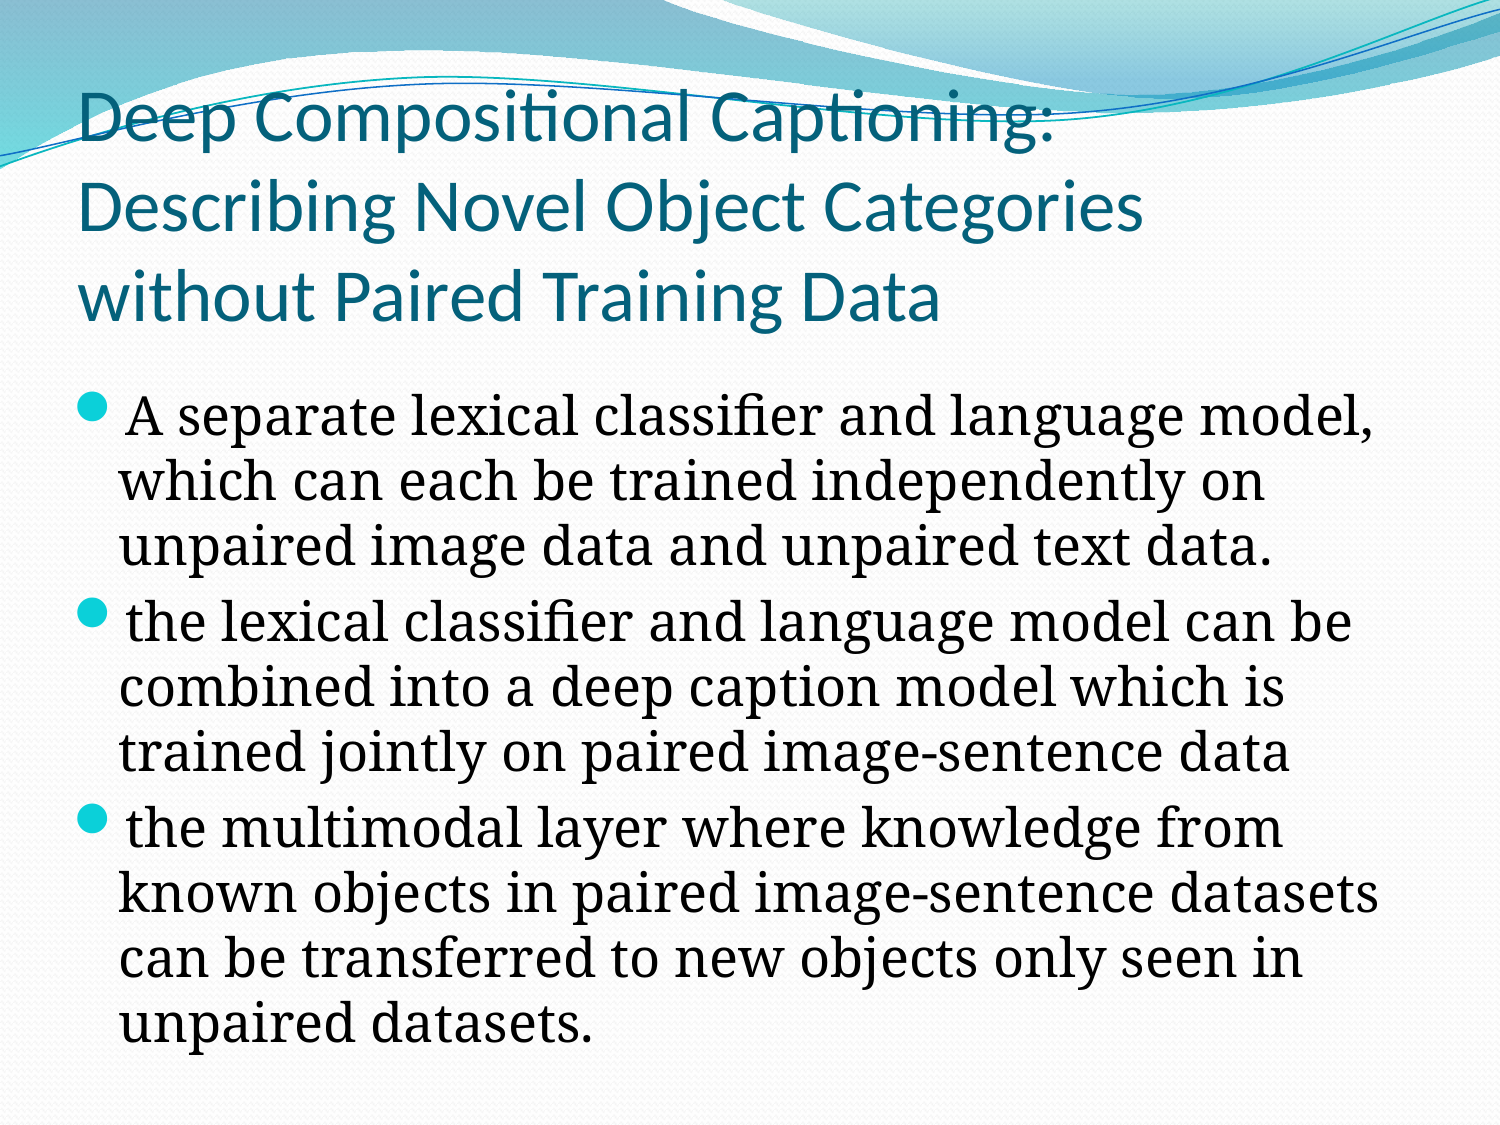

# Deep Compositional Captioning: Describing Novel Object Categories without Paired Training Data
A separate lexical classifier and language model, which can each be trained independently on unpaired image data and unpaired text data.
the lexical classifier and language model can be combined into a deep caption model which is trained jointly on paired image-sentence data
the multimodal layer where knowledge from known objects in paired image-sentence datasets can be transferred to new objects only seen in unpaired datasets.